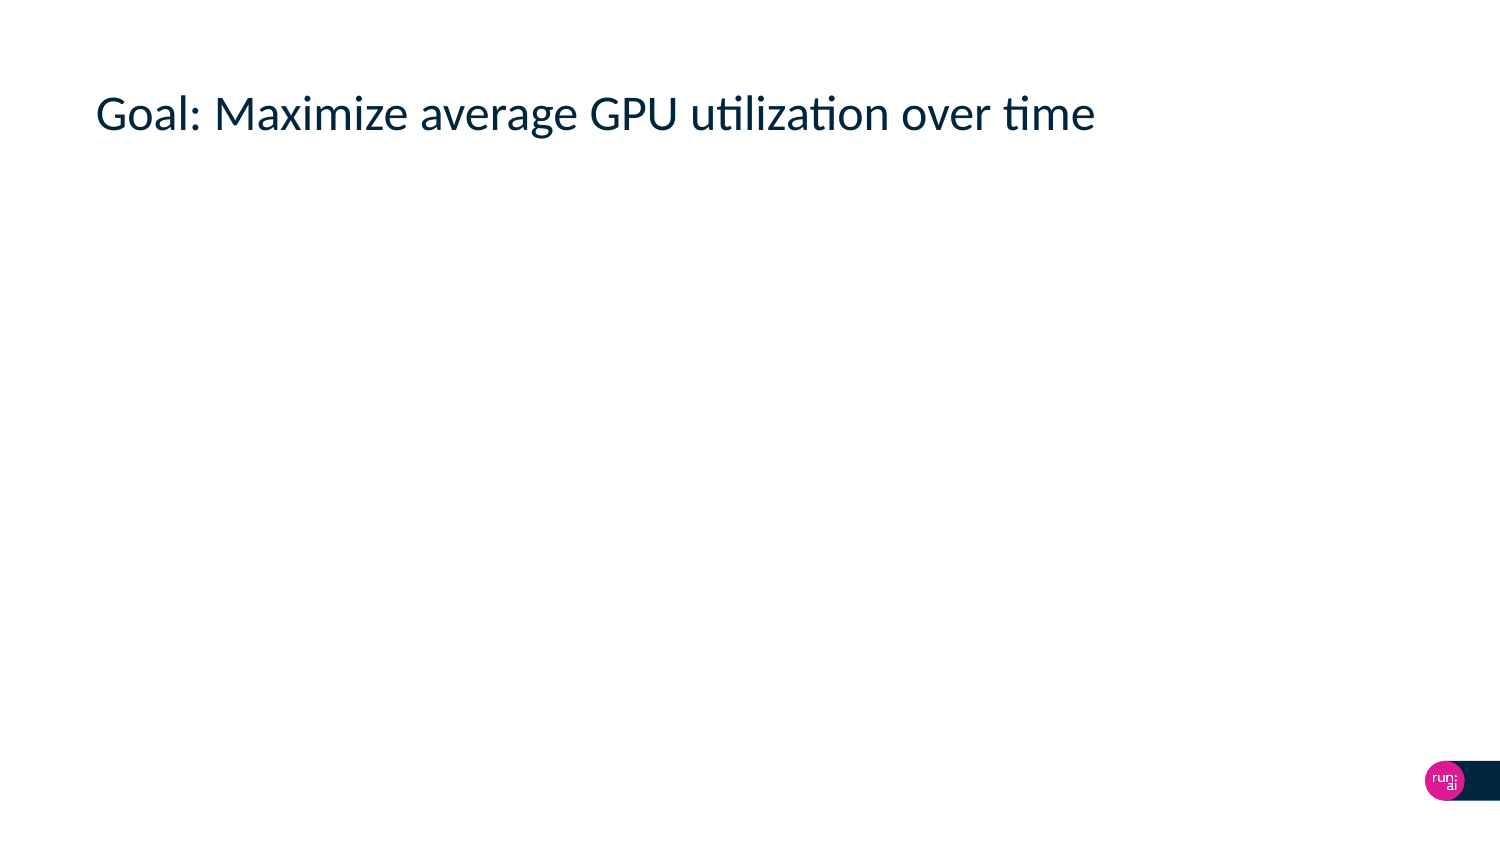

# Goal: Maximize average GPU utilization over time